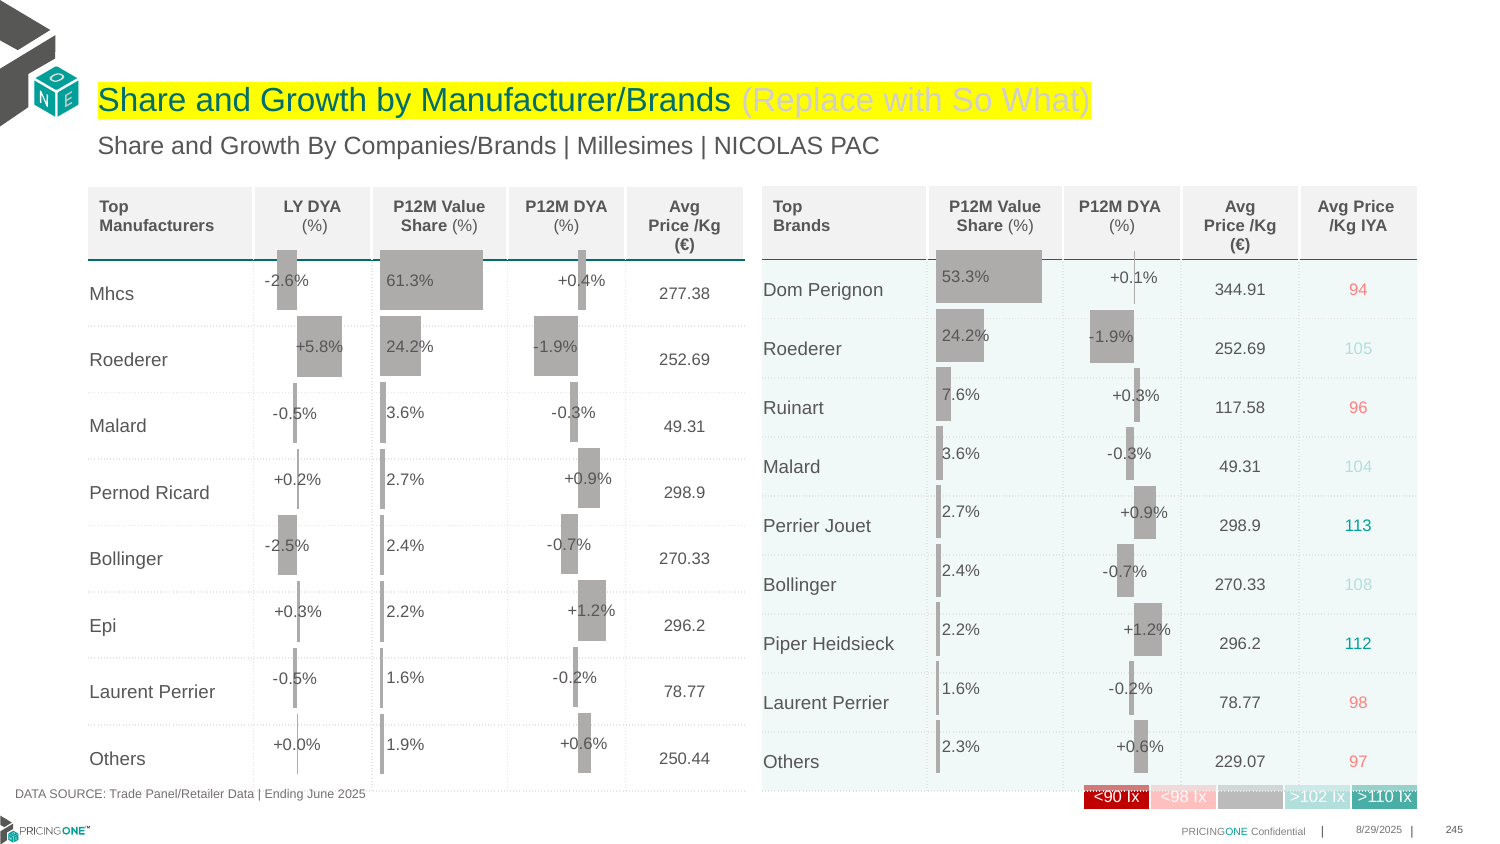

# Share and Growth by Manufacturer/Brands (Replace with So What)

Share and Growth By Companies/Brands | Millesimes | NICOLAS PAC
| Top Brands | P12M Value Share (%) | P12M DYA (%) | Avg Price /Kg (€) | Avg Price /Kg IYA |
| --- | --- | --- | --- | --- |
| Dom Perignon |  |  | 344.91 | 94 |
| Roederer |  |  | 252.69 | 105 |
| Ruinart |  |  | 117.58 | 96 |
| Malard |  |  | 49.31 | 104 |
| Perrier Jouet |  |  | 298.9 | 113 |
| Bollinger |  |  | 270.33 | 108 |
| Piper Heidsieck |  |  | 296.2 | 112 |
| Laurent Perrier |  |  | 78.77 | 98 |
| Others |  |  | 229.07 | 97 |
| Top Manufacturers | LY DYA (%) | P12M Value Share (%) | P12M DYA (%) | Avg Price /Kg (€) |
| --- | --- | --- | --- | --- |
| Mhcs |  |  |  | 277.38 |
| Roederer |  |  |  | 252.69 |
| Malard |  |  |  | 49.31 |
| Pernod Ricard |  |  |  | 298.9 |
| Bollinger |  |  |  | 270.33 |
| Epi |  |  |  | 296.2 |
| Laurent Perrier |  |  |  | 78.77 |
| Others |  |  |  | 250.44 |

### Chart

| Category | Share DYA P12M |
|---|---|
|  | 0.0038395245178654003 |

### Chart

| Category | Value Share P12M |
|---|---|
|  | 0.6131551462210406 |

### Chart

| Category | Share DYA LY |
|---|---|
|  | -0.026348916142291845 |

### Chart

| Category | Value Share |
|---|---|
|  | 0.5331875474743638 |

### Chart

| Category | Share DYA |
|---|---|
|  | 0.0006843995383888357 |
DATA SOURCE: Trade Panel/Retailer Data | Ending June 2025
| <90 Ix | <98 Ix |  | >102 Ix | >110 Ix |
| --- | --- | --- | --- | --- |

8/29/2025
245